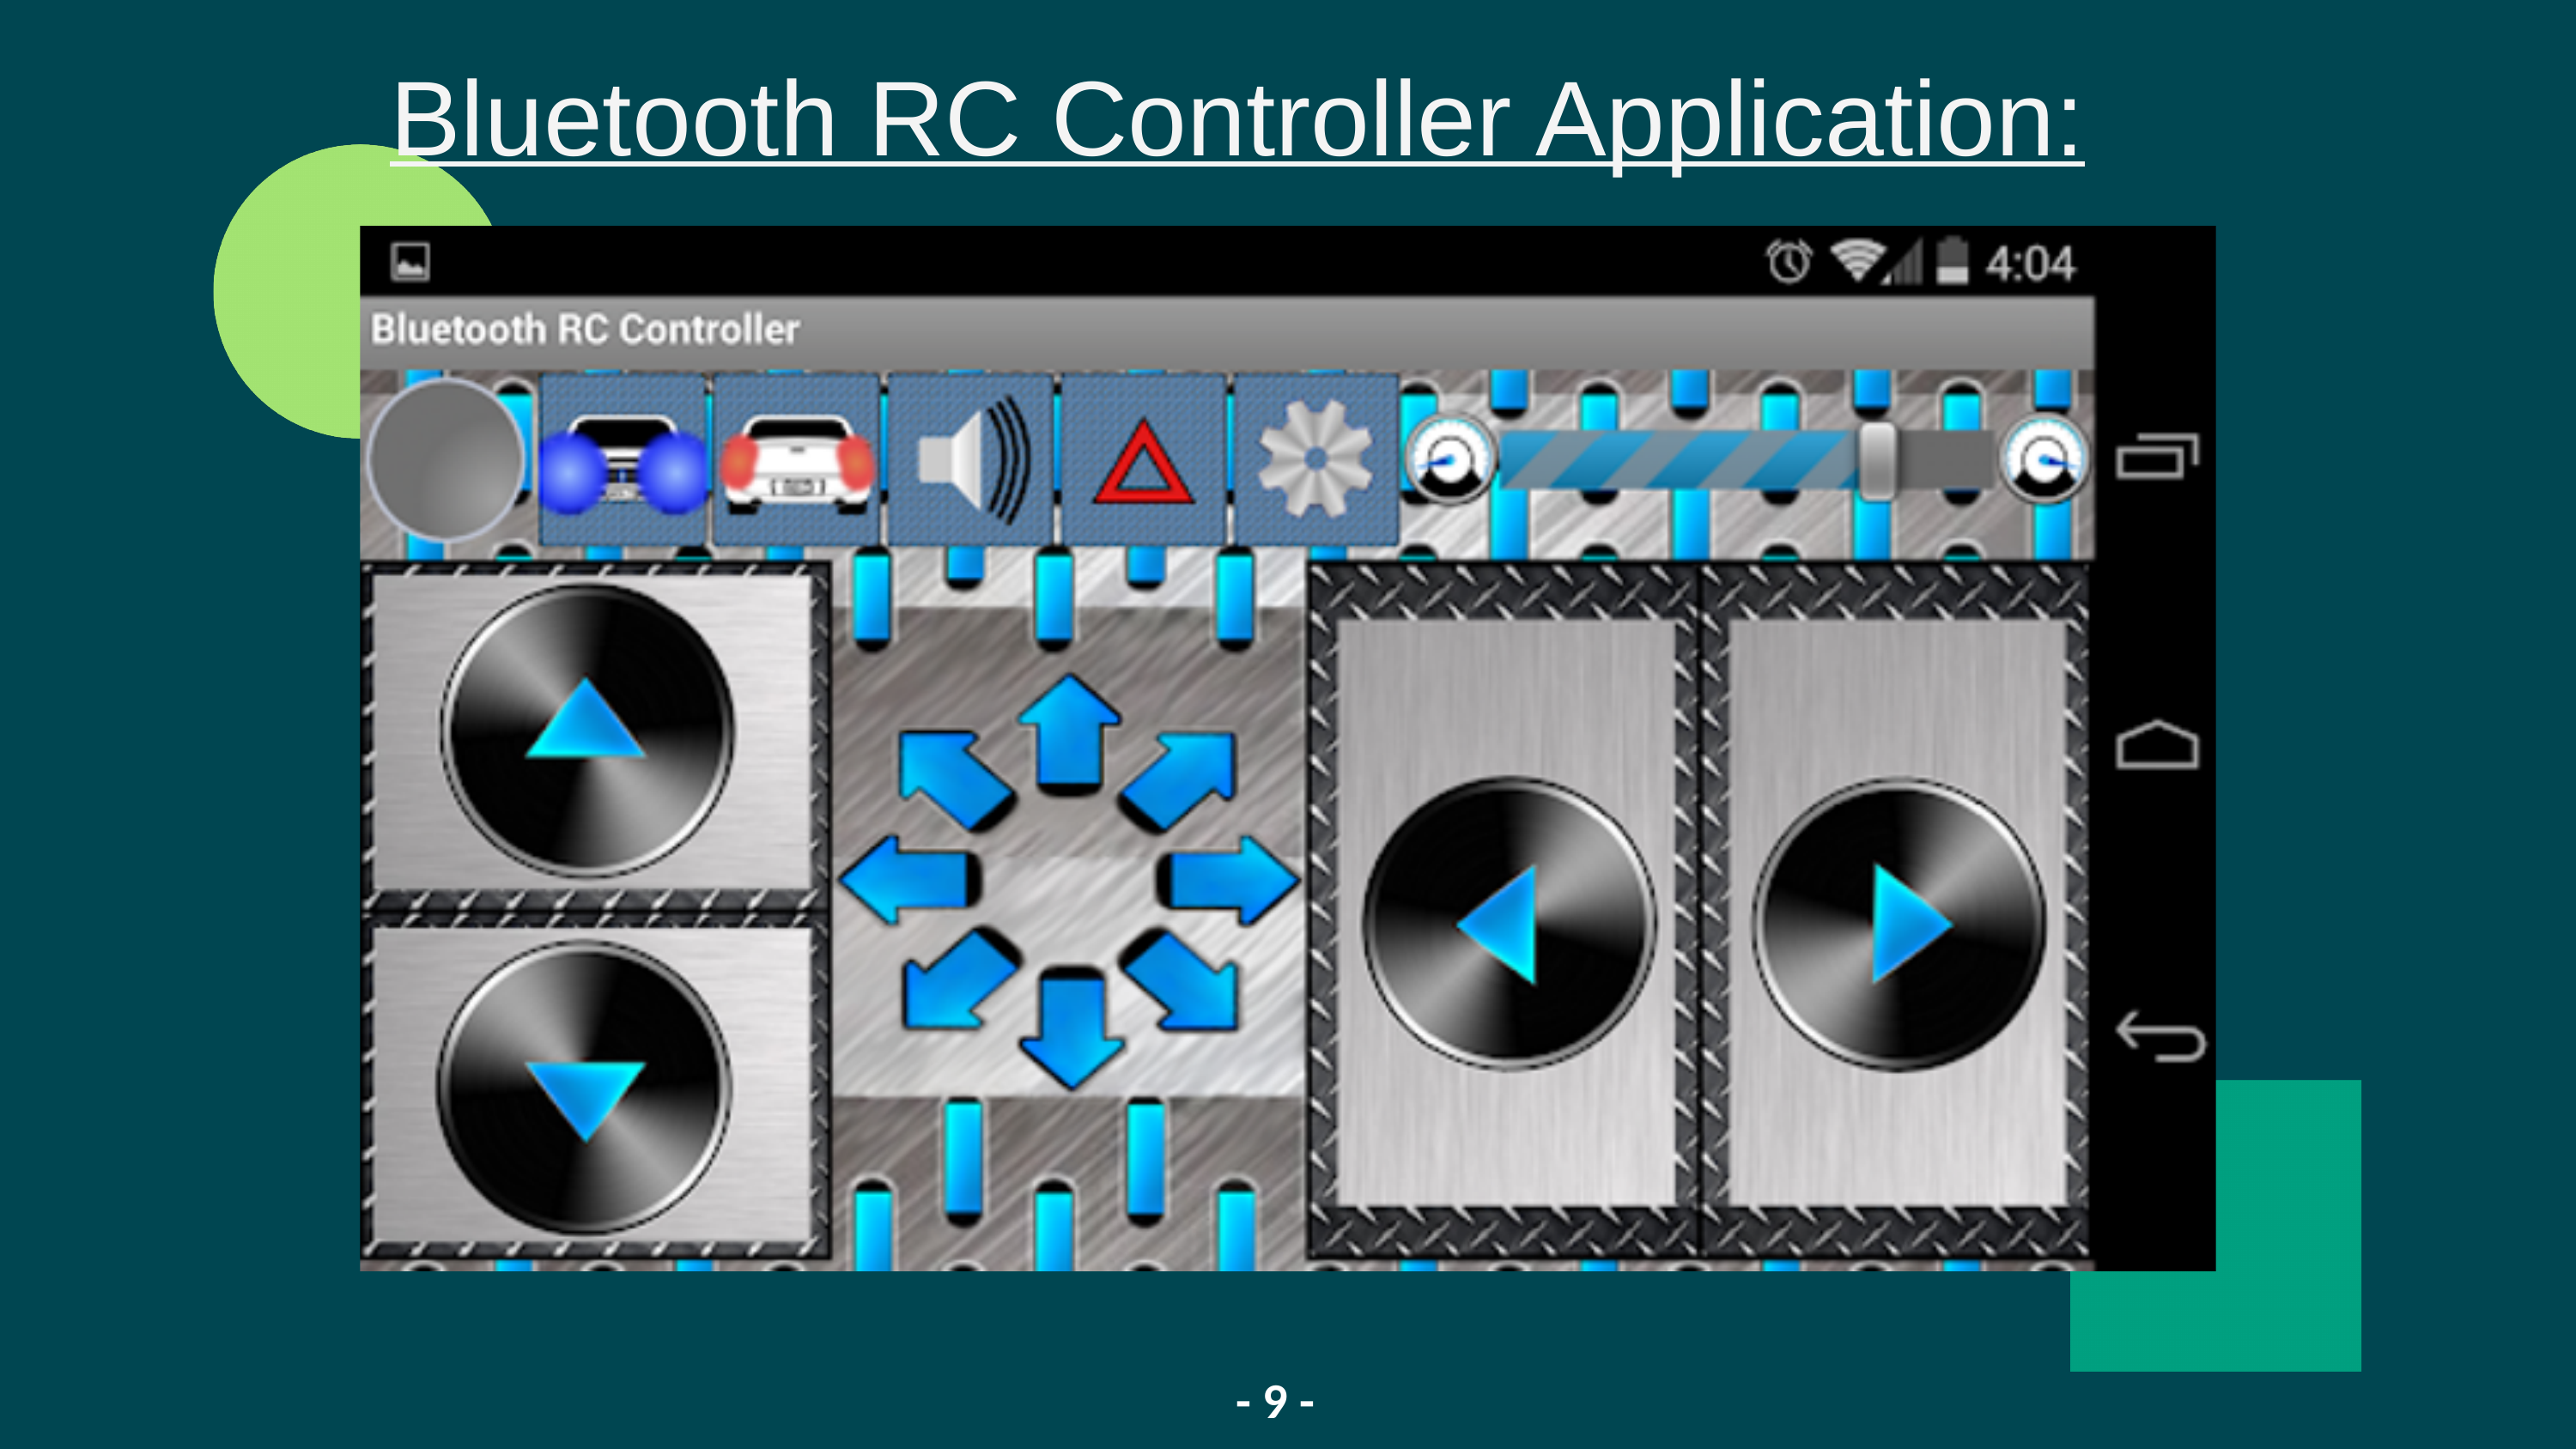

Bluetooth RC Controller Application:

- 9 -